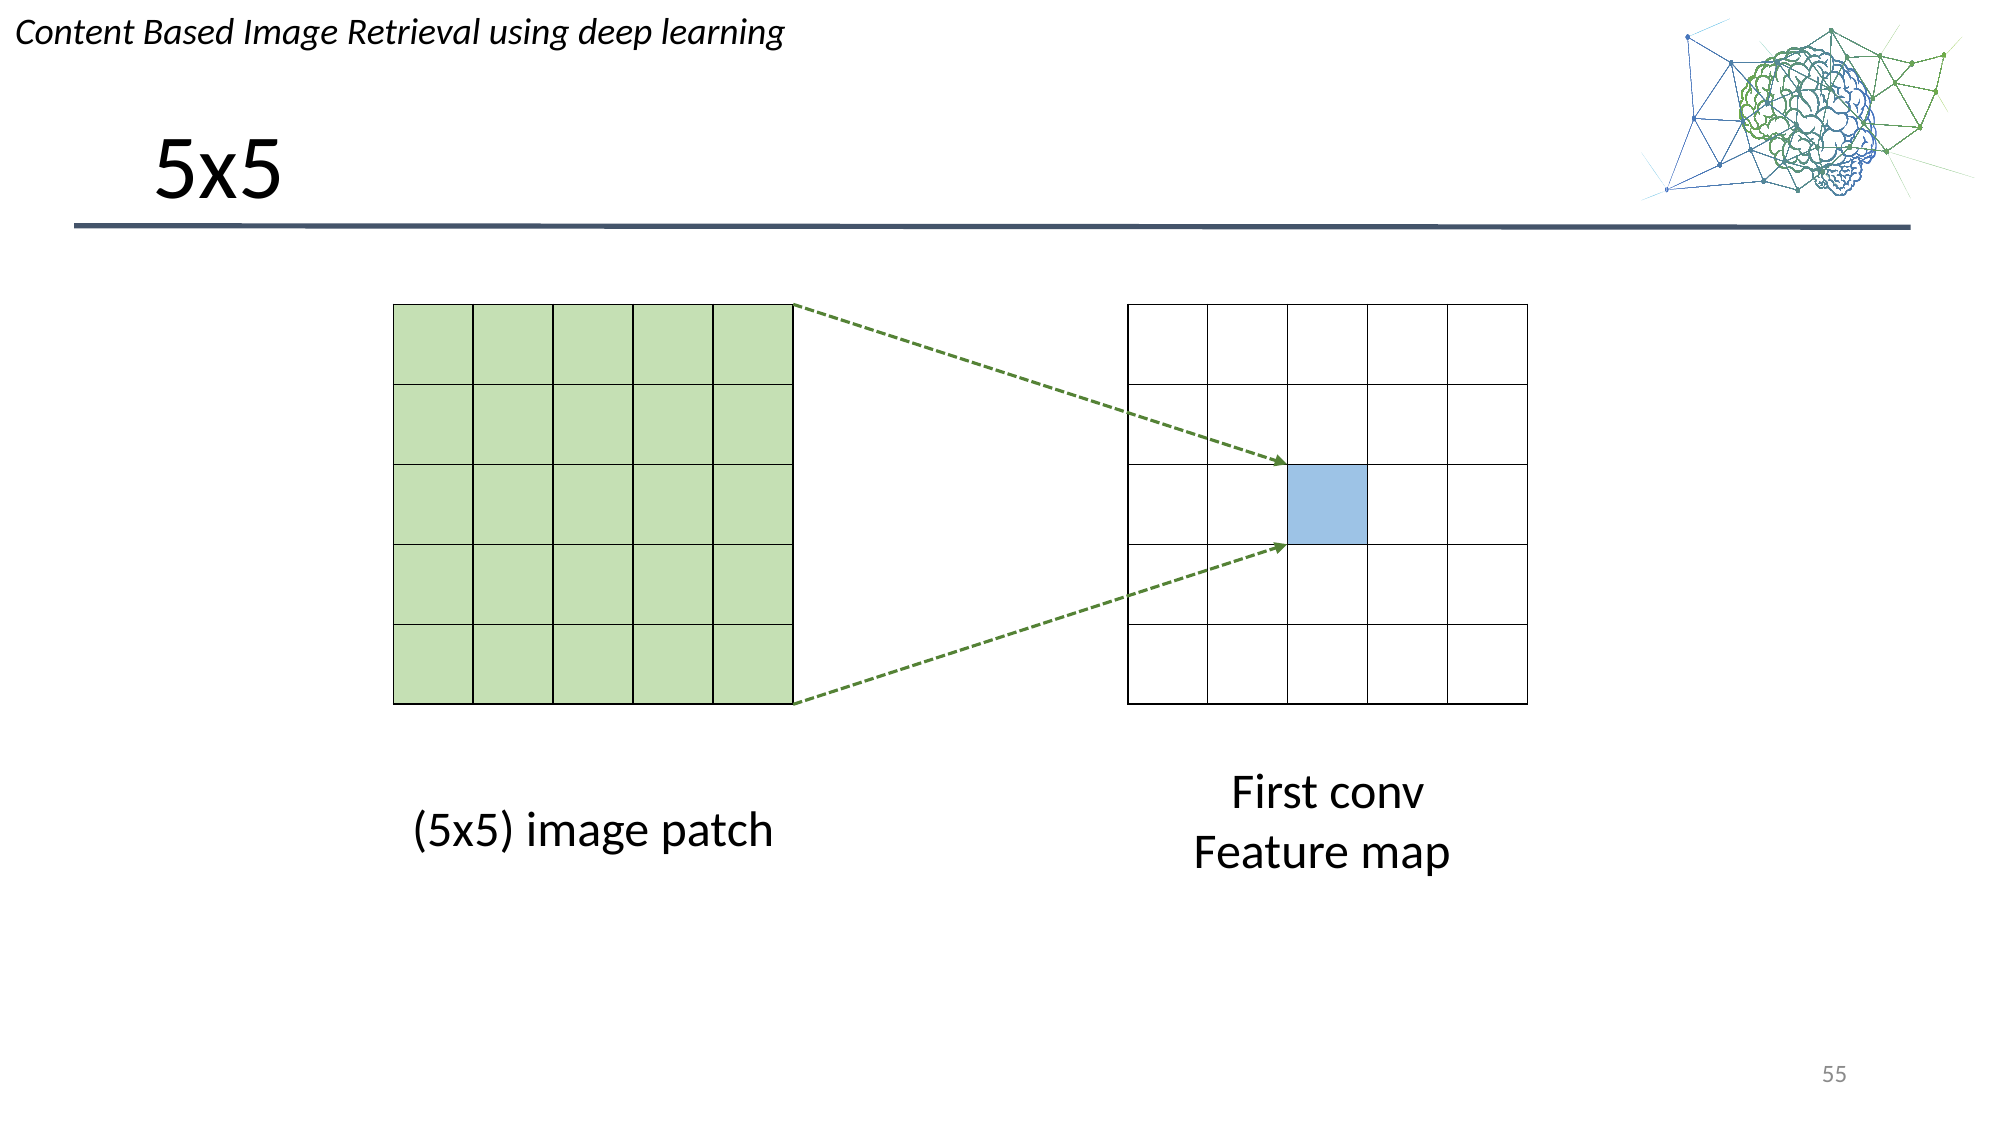

# 5x5
|  |  |  |  |  |
| --- | --- | --- | --- | --- |
|  |  |  |  |  |
|  |  |  |  |  |
|  |  |  |  |  |
|  |  |  |  |  |
|  |  |  |  |  |
| --- | --- | --- | --- | --- |
|  |  |  |  |  |
|  |  |  |  |  |
|  |  |  |  |  |
|  |  |  |  |  |
First conv
Feature map
(5x5) image patch
55